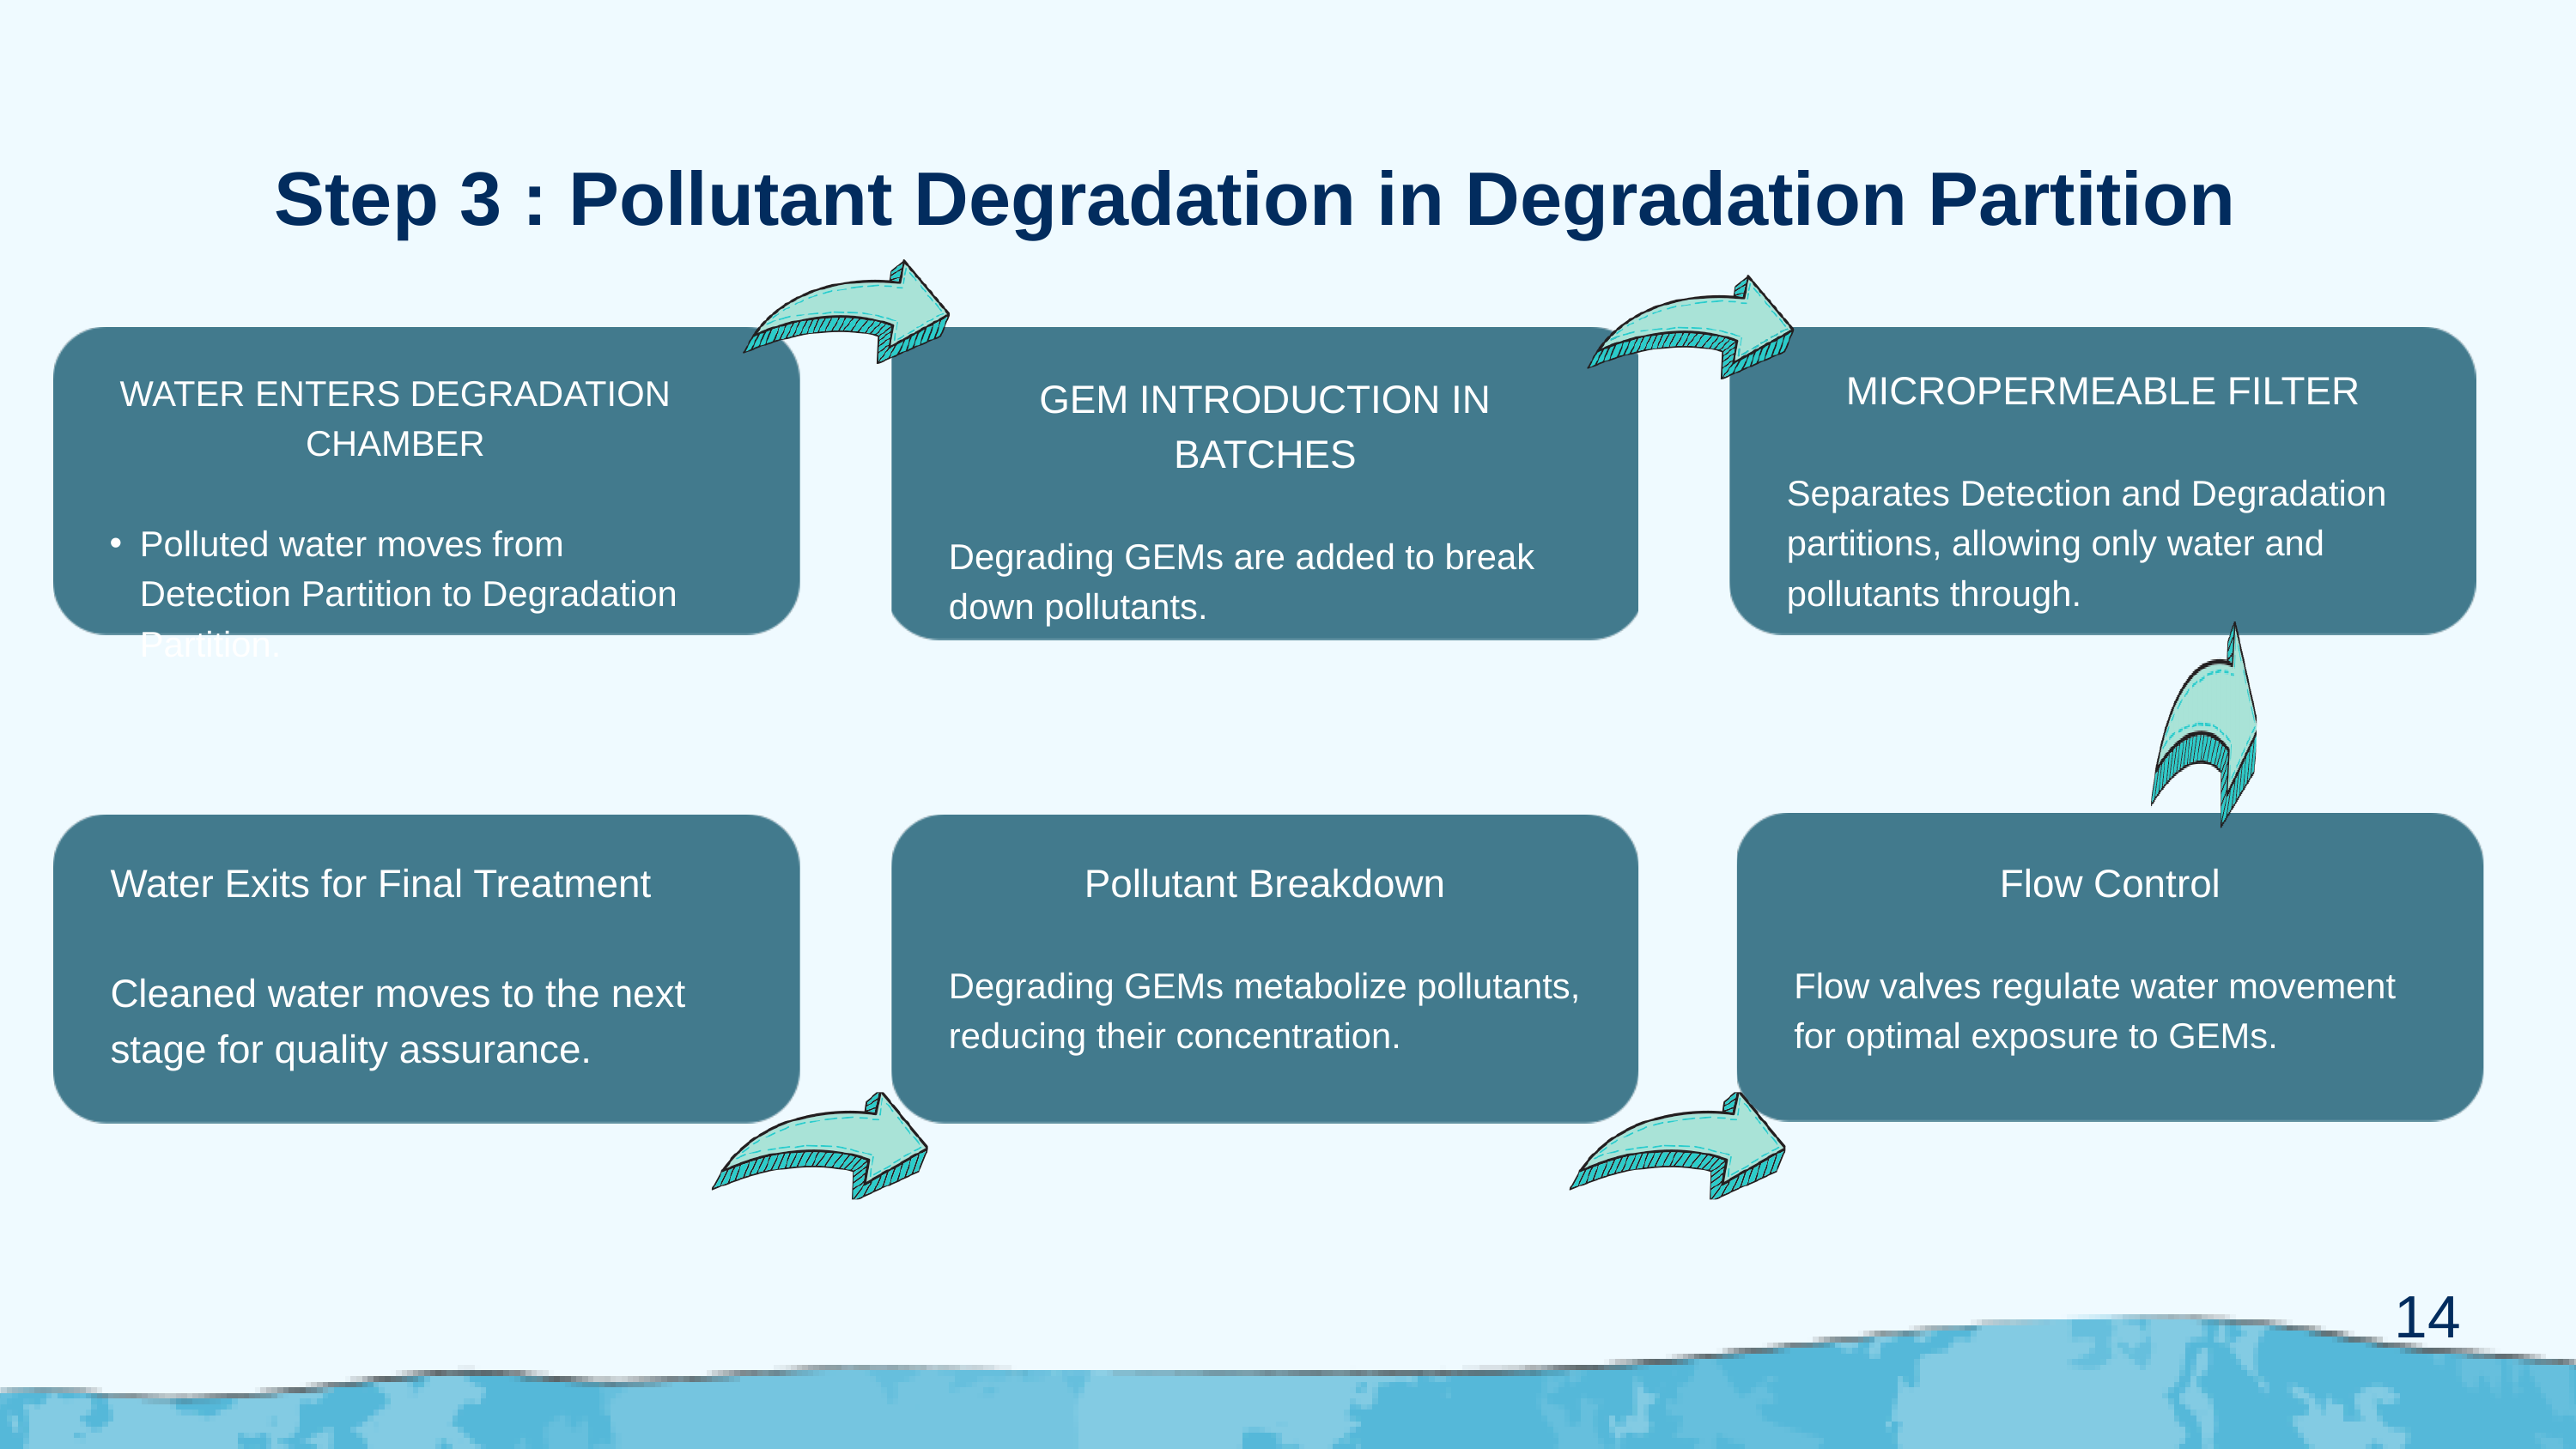

Step 3 : Pollutant Degradation in Degradation Partition

GEM INTRODUCTION IN BATCHES

Degrading GEMs are added to break down pollutants.

MICROPERMEABLE FILTER

Separates Detection and Degradation partitions, allowing only water and pollutants through.

WATER ENTERS DEGRADATION CHAMBER

Polluted water moves from Detection Partition to Degradation Partition.

Water Exits for Final Treatment

Cleaned water moves to the next stage for quality assurance.

Pollutant Breakdown

Degrading GEMs metabolize pollutants, reducing their concentration.

Flow Control

Flow valves regulate water movement for optimal exposure to GEMs.

14